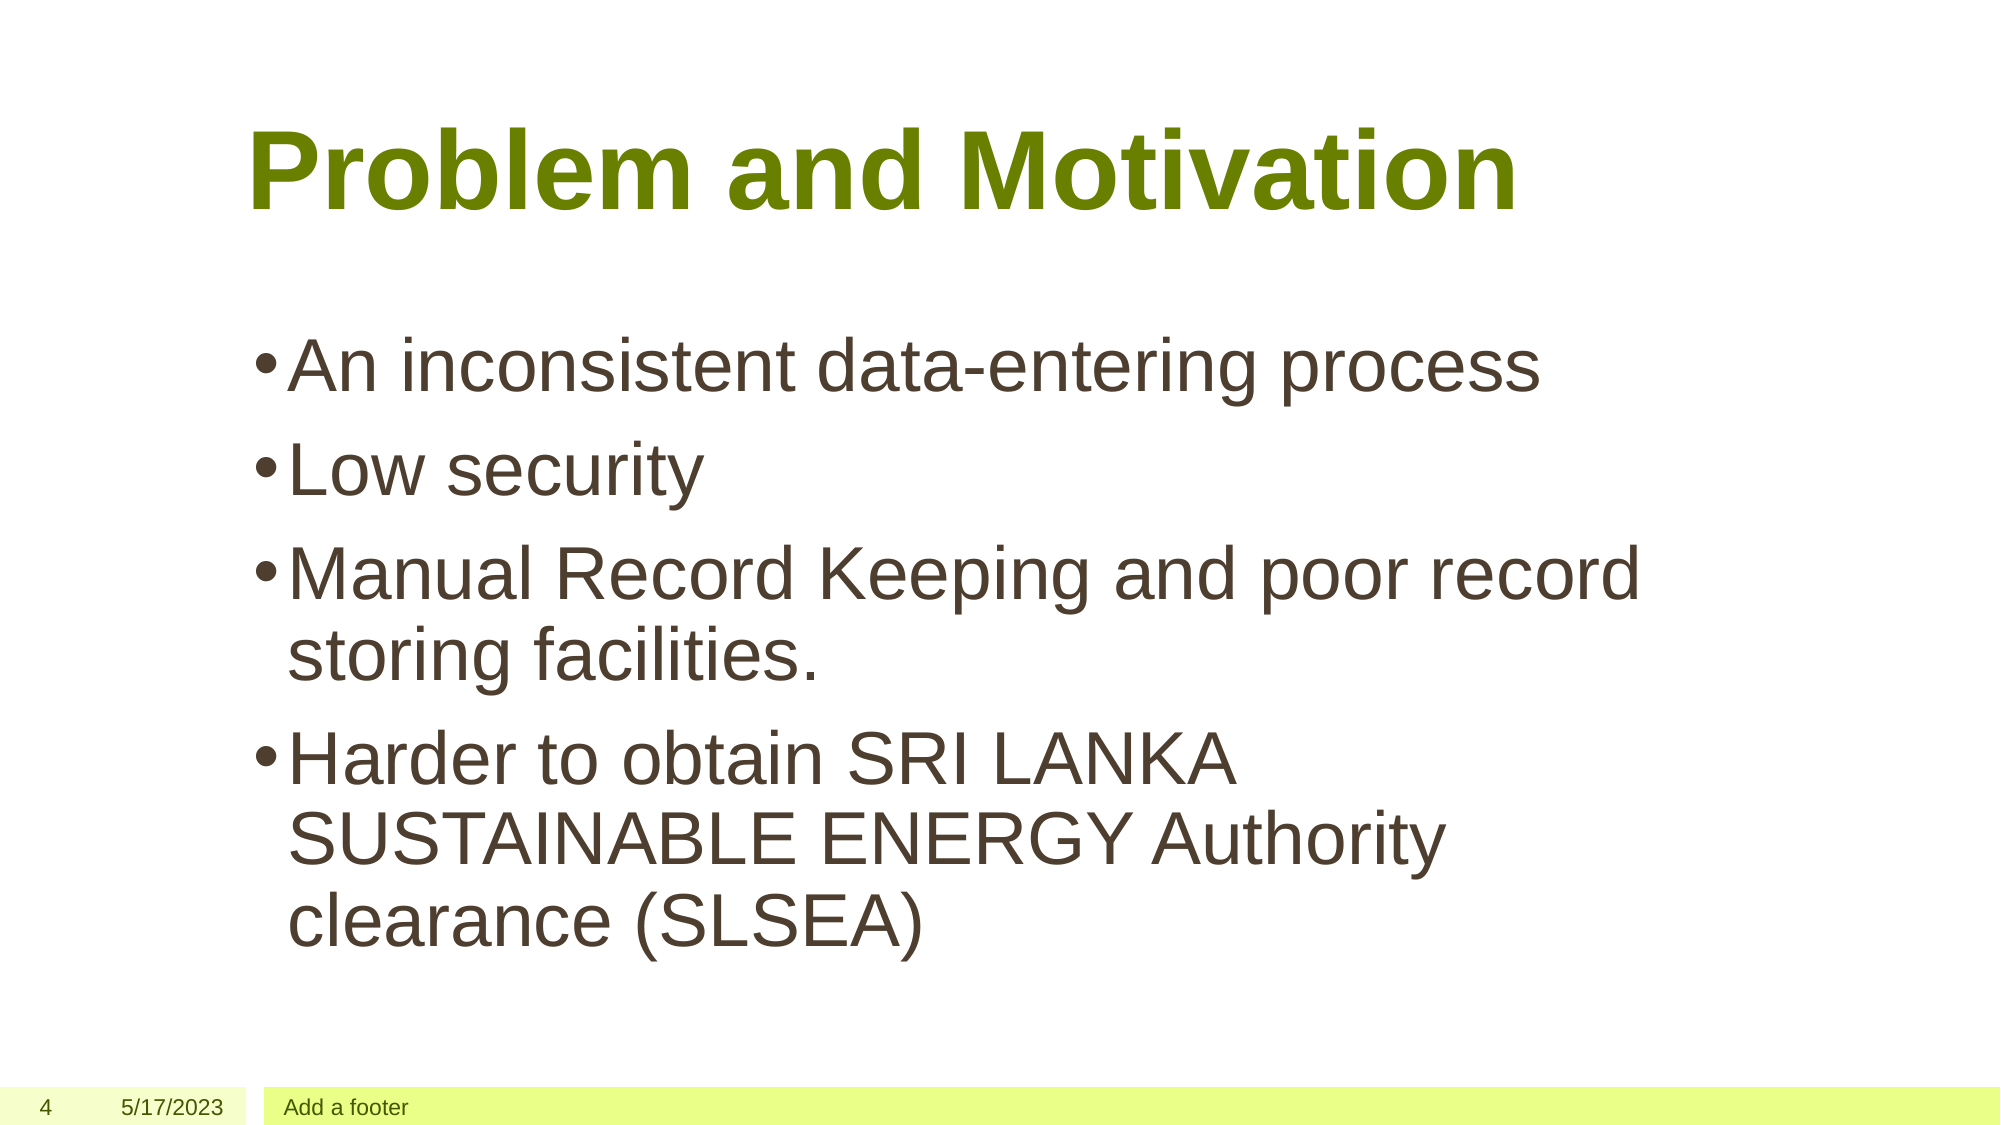

# Problem and Motivation
An inconsistent data-entering process
Low security
Manual Record Keeping and poor record storing facilities.
Harder to obtain SRI LANKA SUSTAINABLE ENERGY Authority clearance (SLSEA)
4
5/17/2023
Add a footer